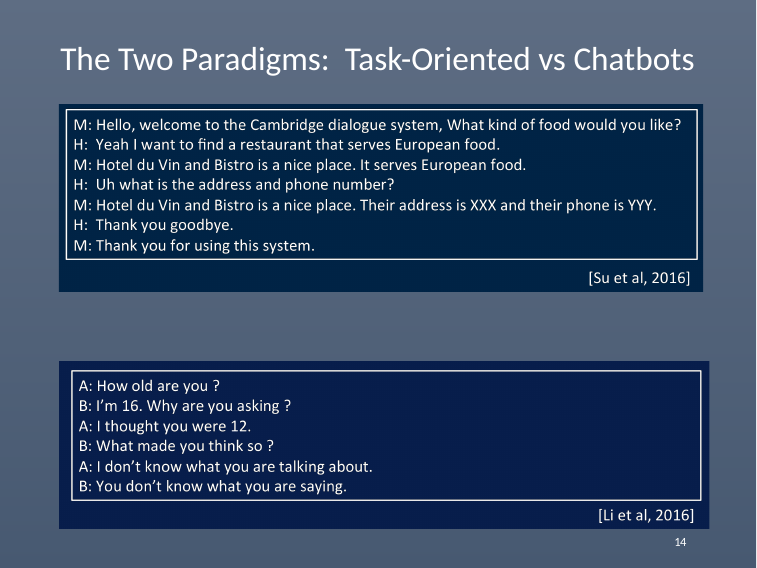

# The Two Paradigms:  Task-Oriented vs Chatbots

14